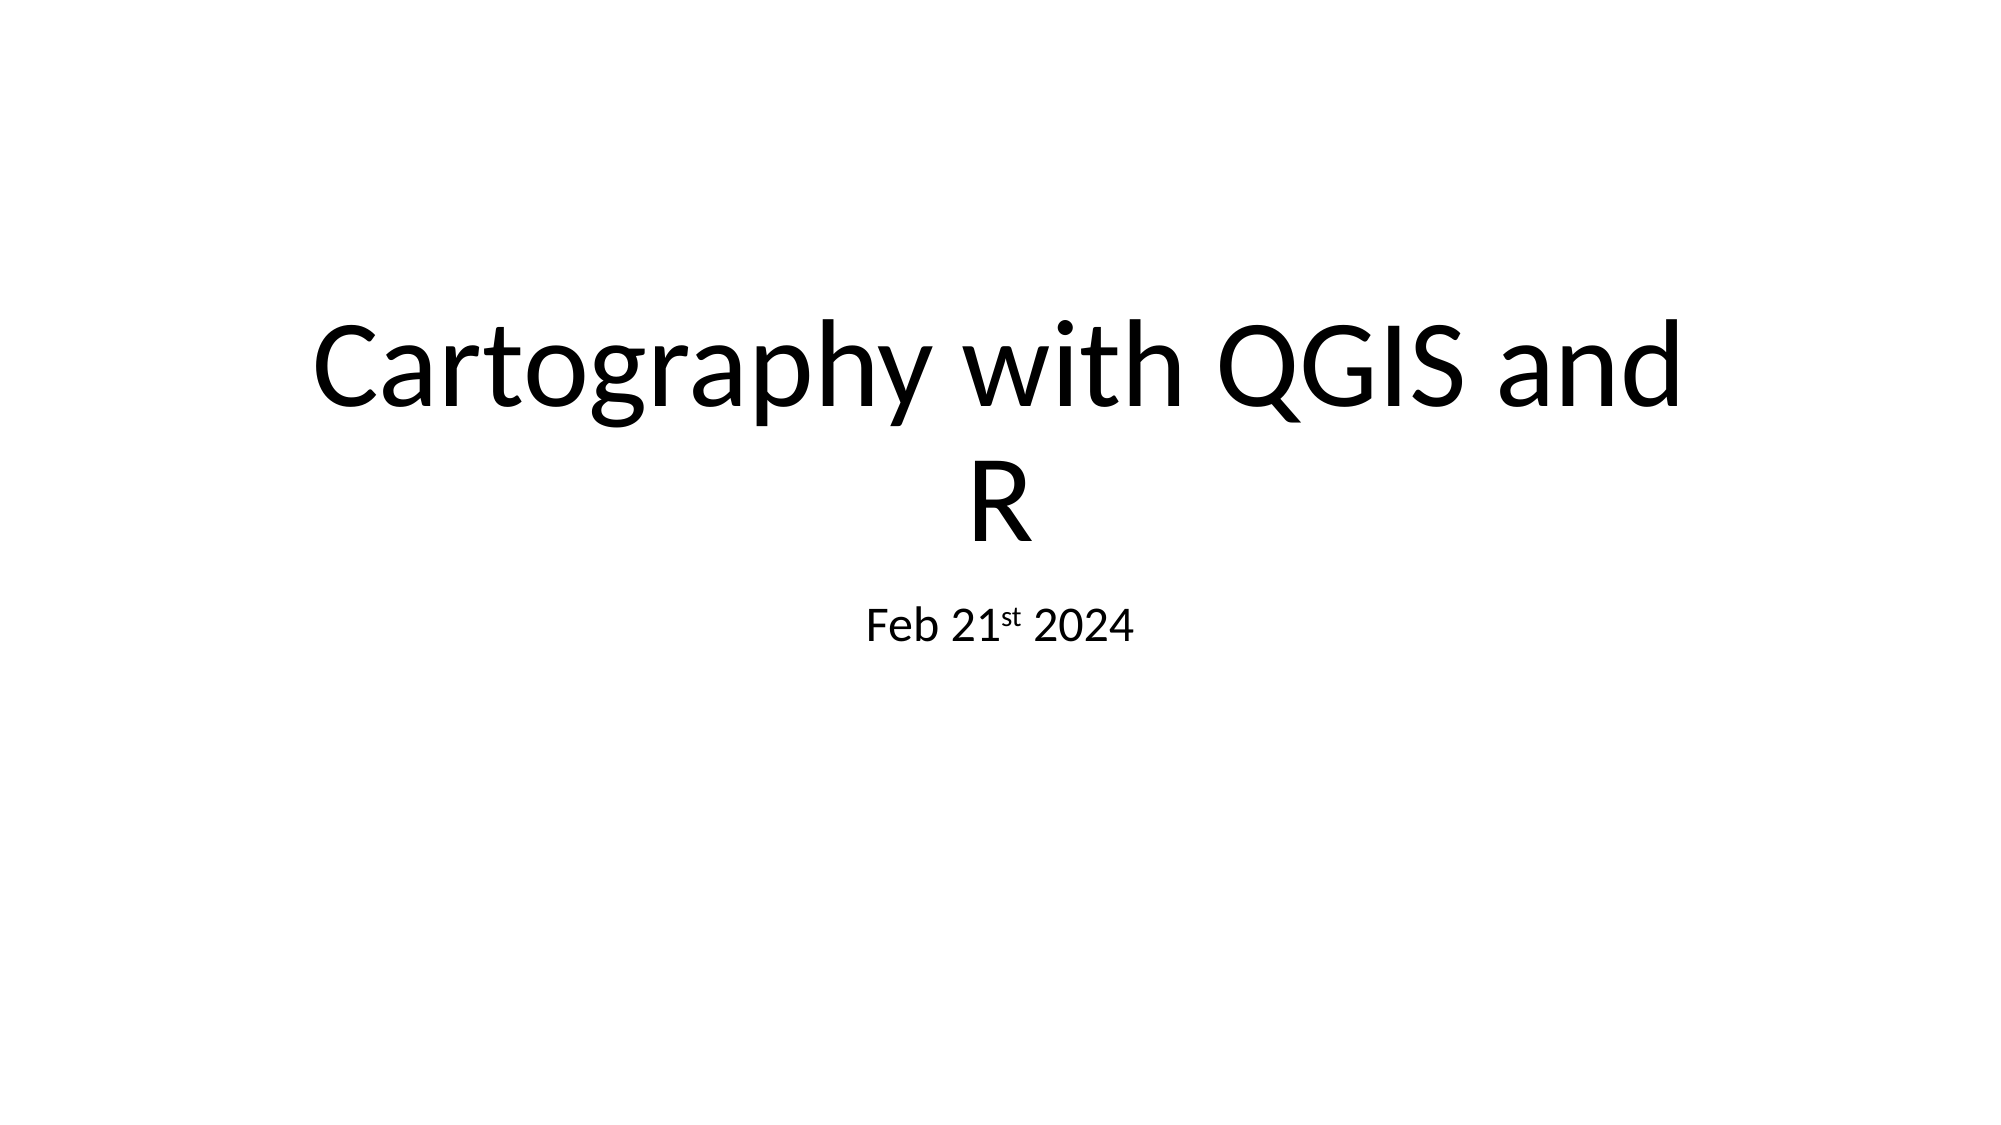

# Cartography with QGIS and R
Feb 21st 2024